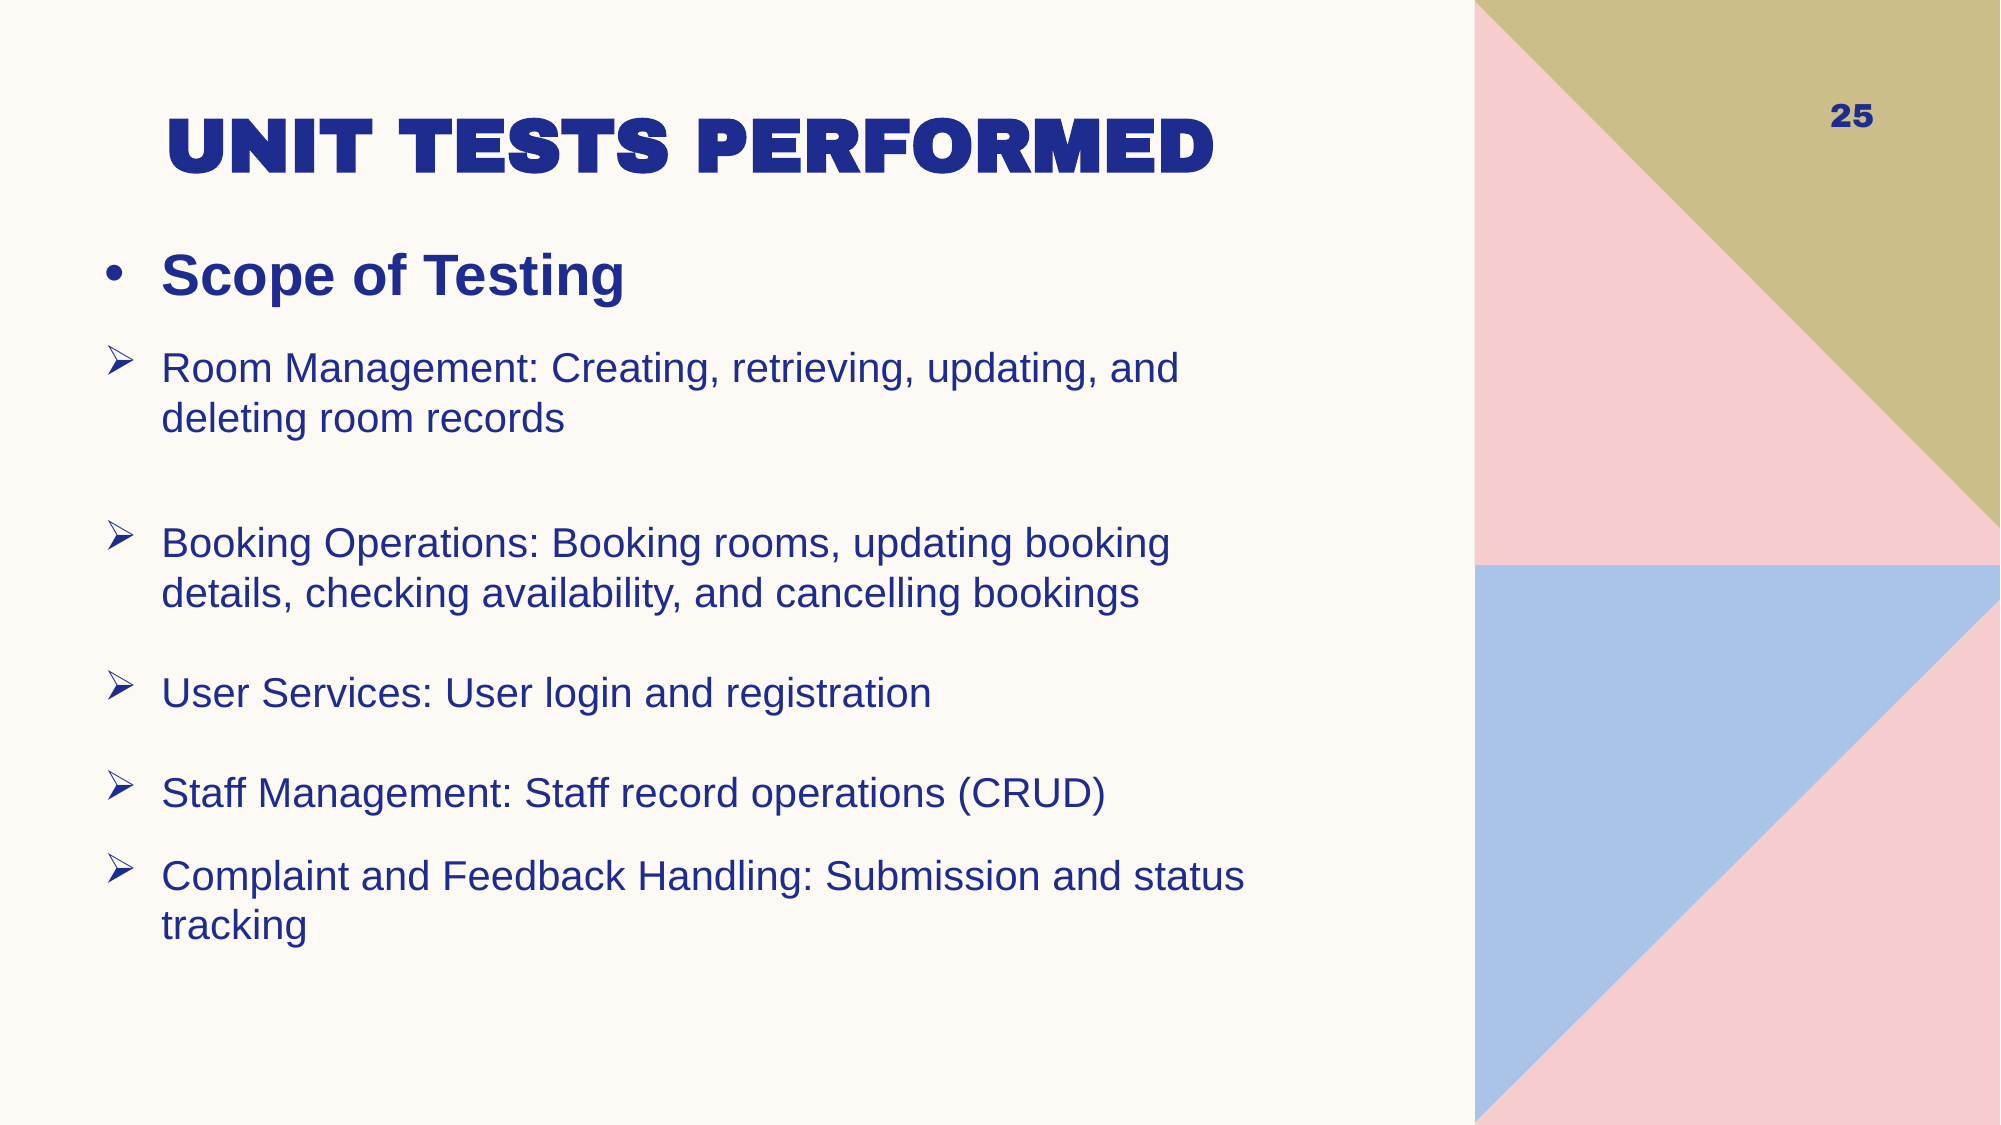

# Unit Tests Performed
25
Scope of Testing
Room Management: Creating, retrieving, updating, and deleting room records

Booking Operations: Booking rooms, updating booking details, checking availability, and cancelling bookings

User Services: User login and registration

Staff Management: Staff record operations (CRUD)
Complaint and Feedback Handling: Submission and status tracking